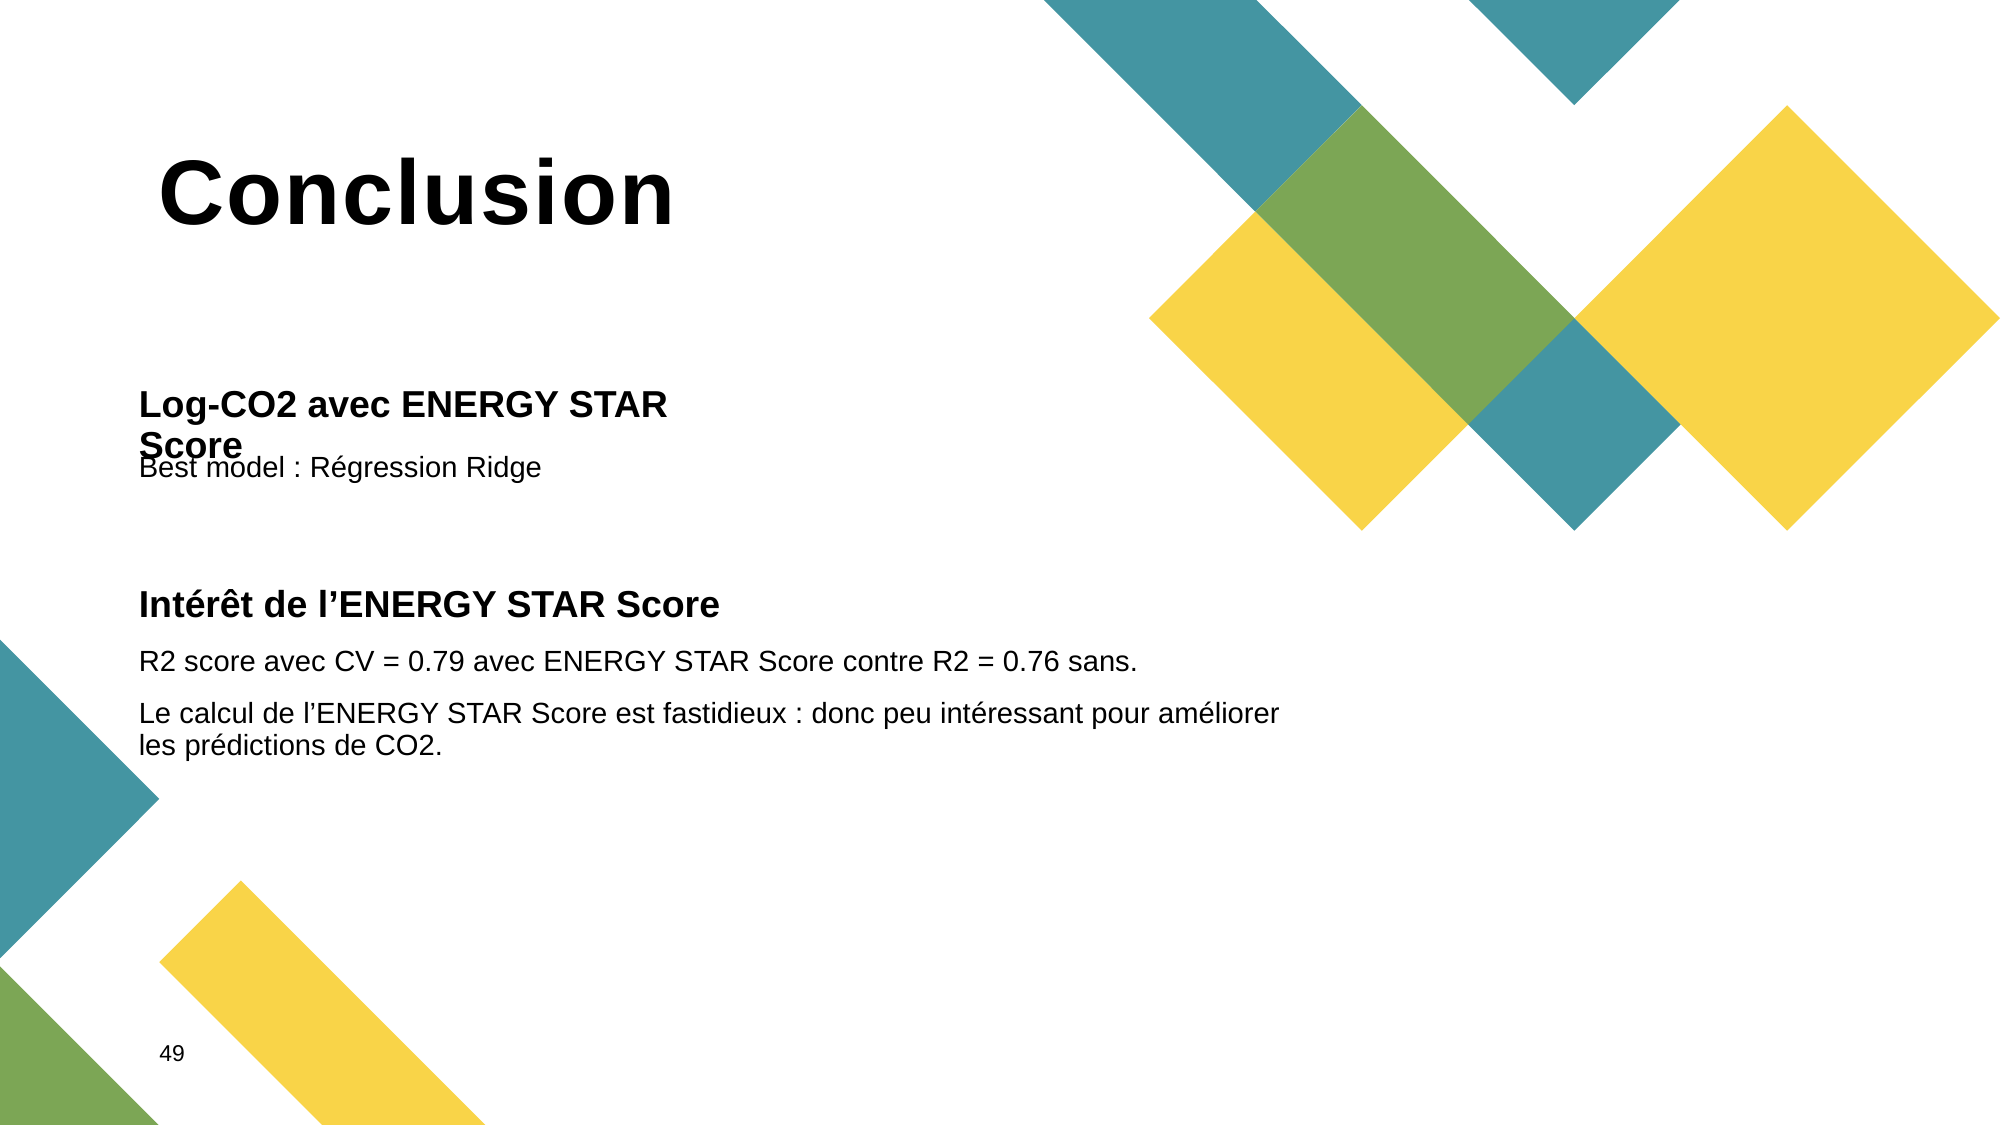

# Conclusion
Log-CO2 avec ENERGY STAR Score
Best model : Régression Ridge
Intérêt de l’ENERGY STAR Score
R2 score avec CV = 0.79 avec ENERGY STAR Score contre R2 = 0.76 sans.
Le calcul de l’ENERGY STAR Score est fastidieux : donc peu intéressant pour améliorer les prédictions de CO2.

49